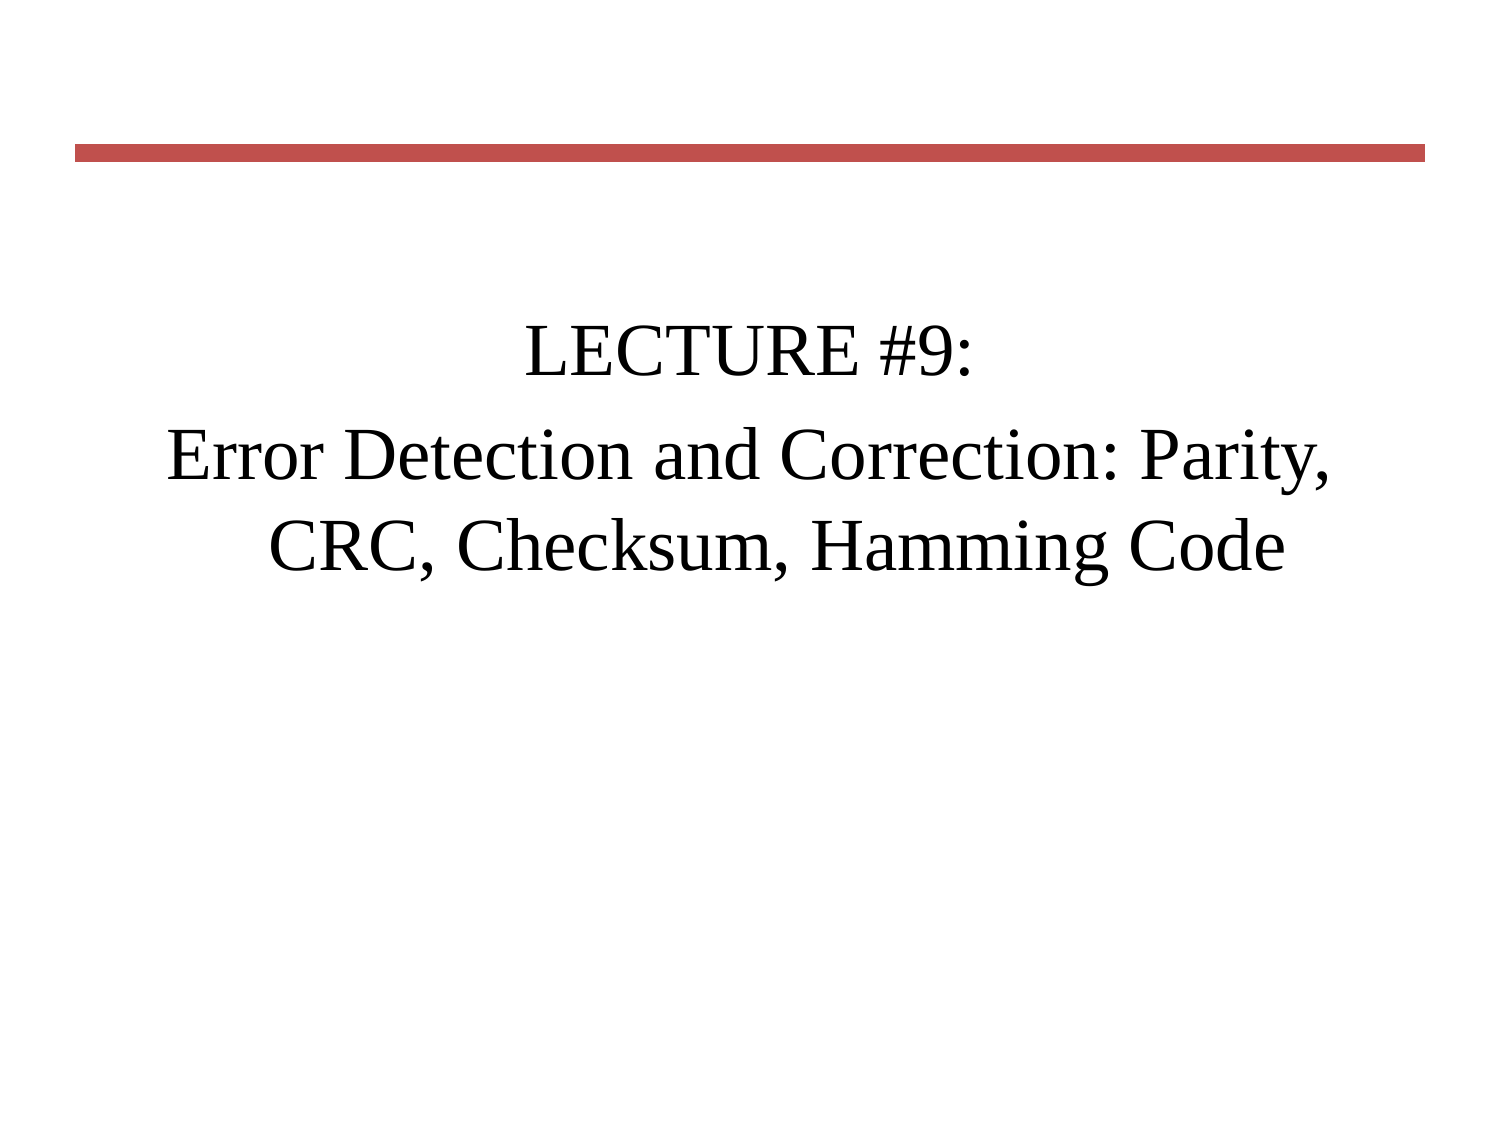

#

LECTURE #9:
Error Detection and Correction: Parity, CRC, Checksum, Hamming Code